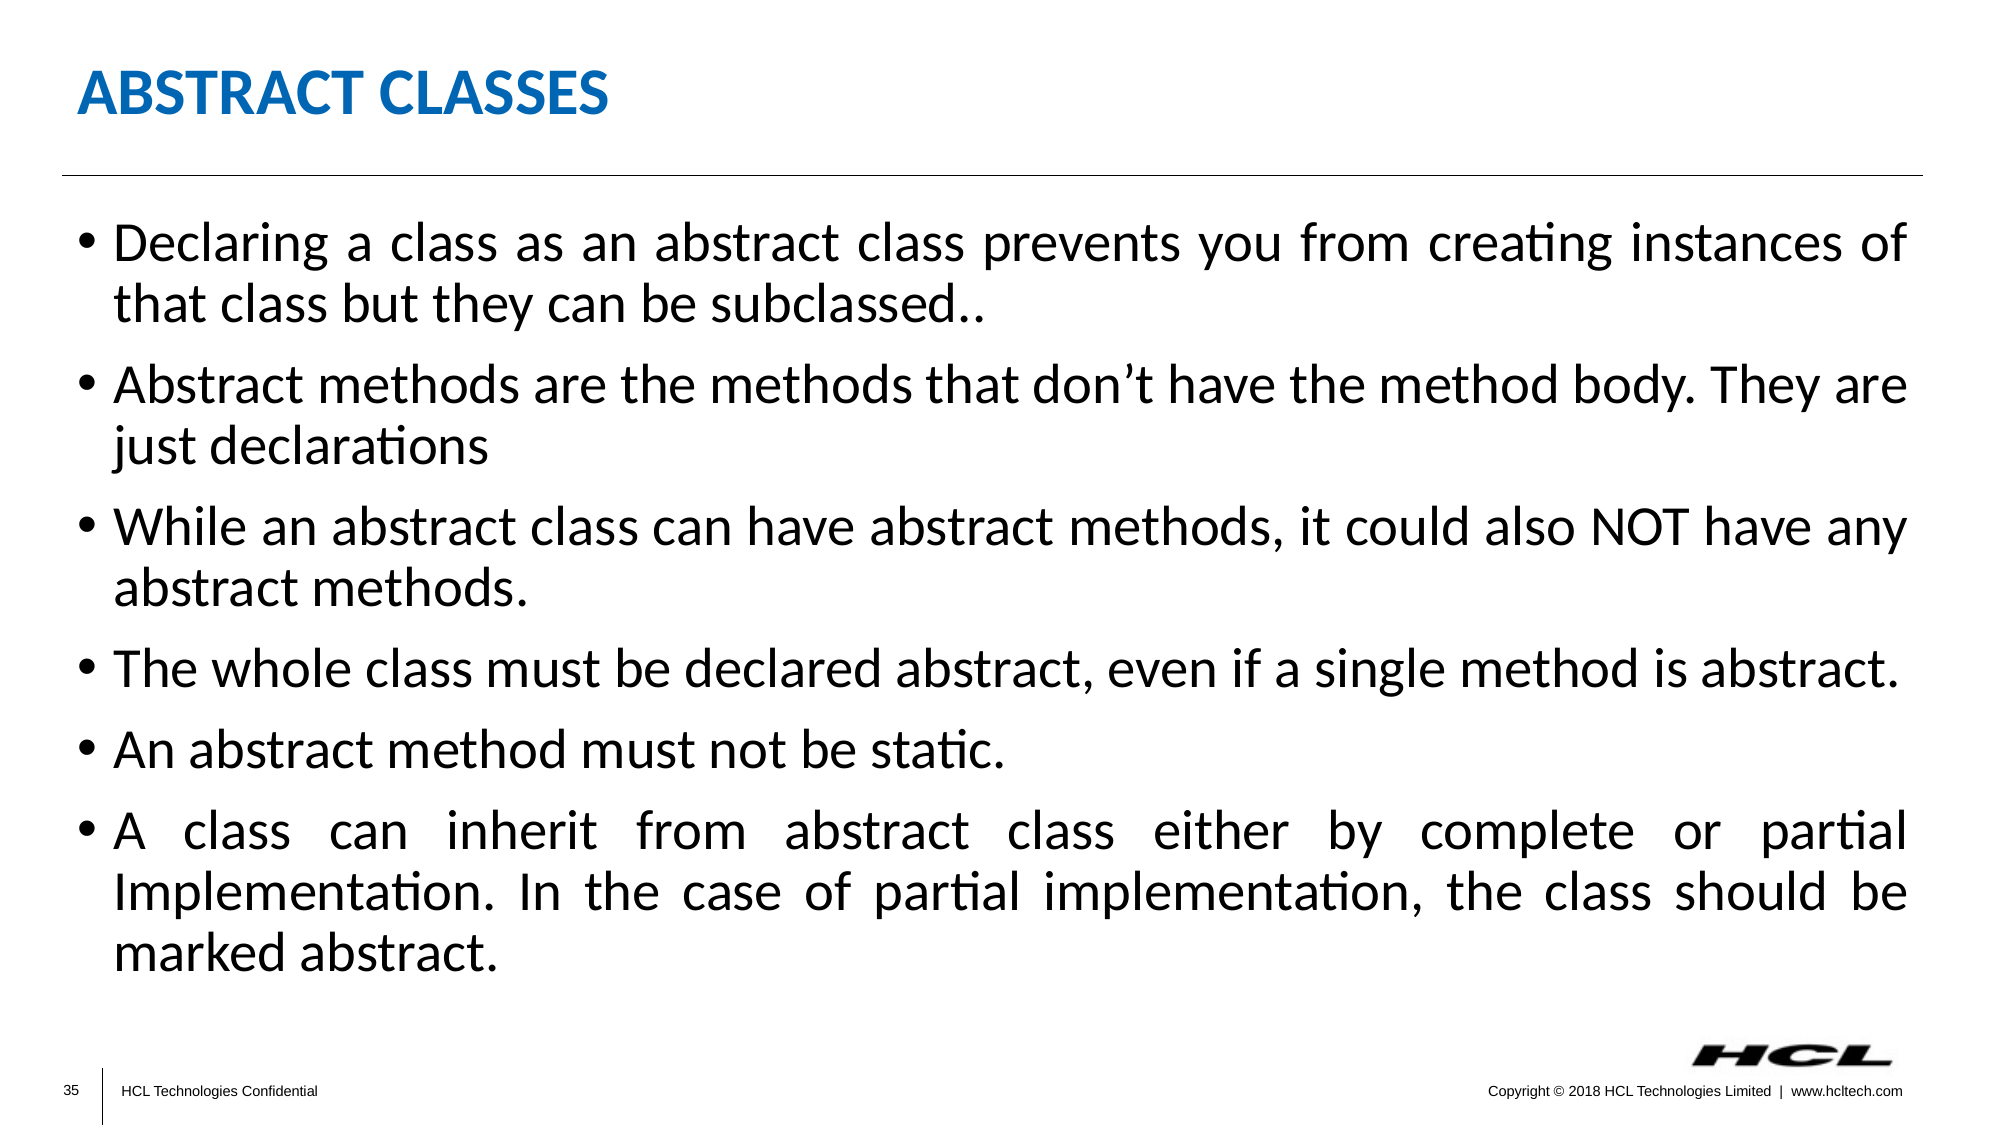

# abstract classes
Declaring a class as an abstract class prevents you from creating instances of that class but they can be subclassed..
Abstract methods are the methods that don’t have the method body. They are just declarations
While an abstract class can have abstract methods, it could also NOT have any abstract methods.
The whole class must be declared abstract, even if a single method is abstract.
An abstract method must not be static.
A class can inherit from abstract class either by complete or partial Implementation. In the case of partial implementation, the class should be marked abstract.